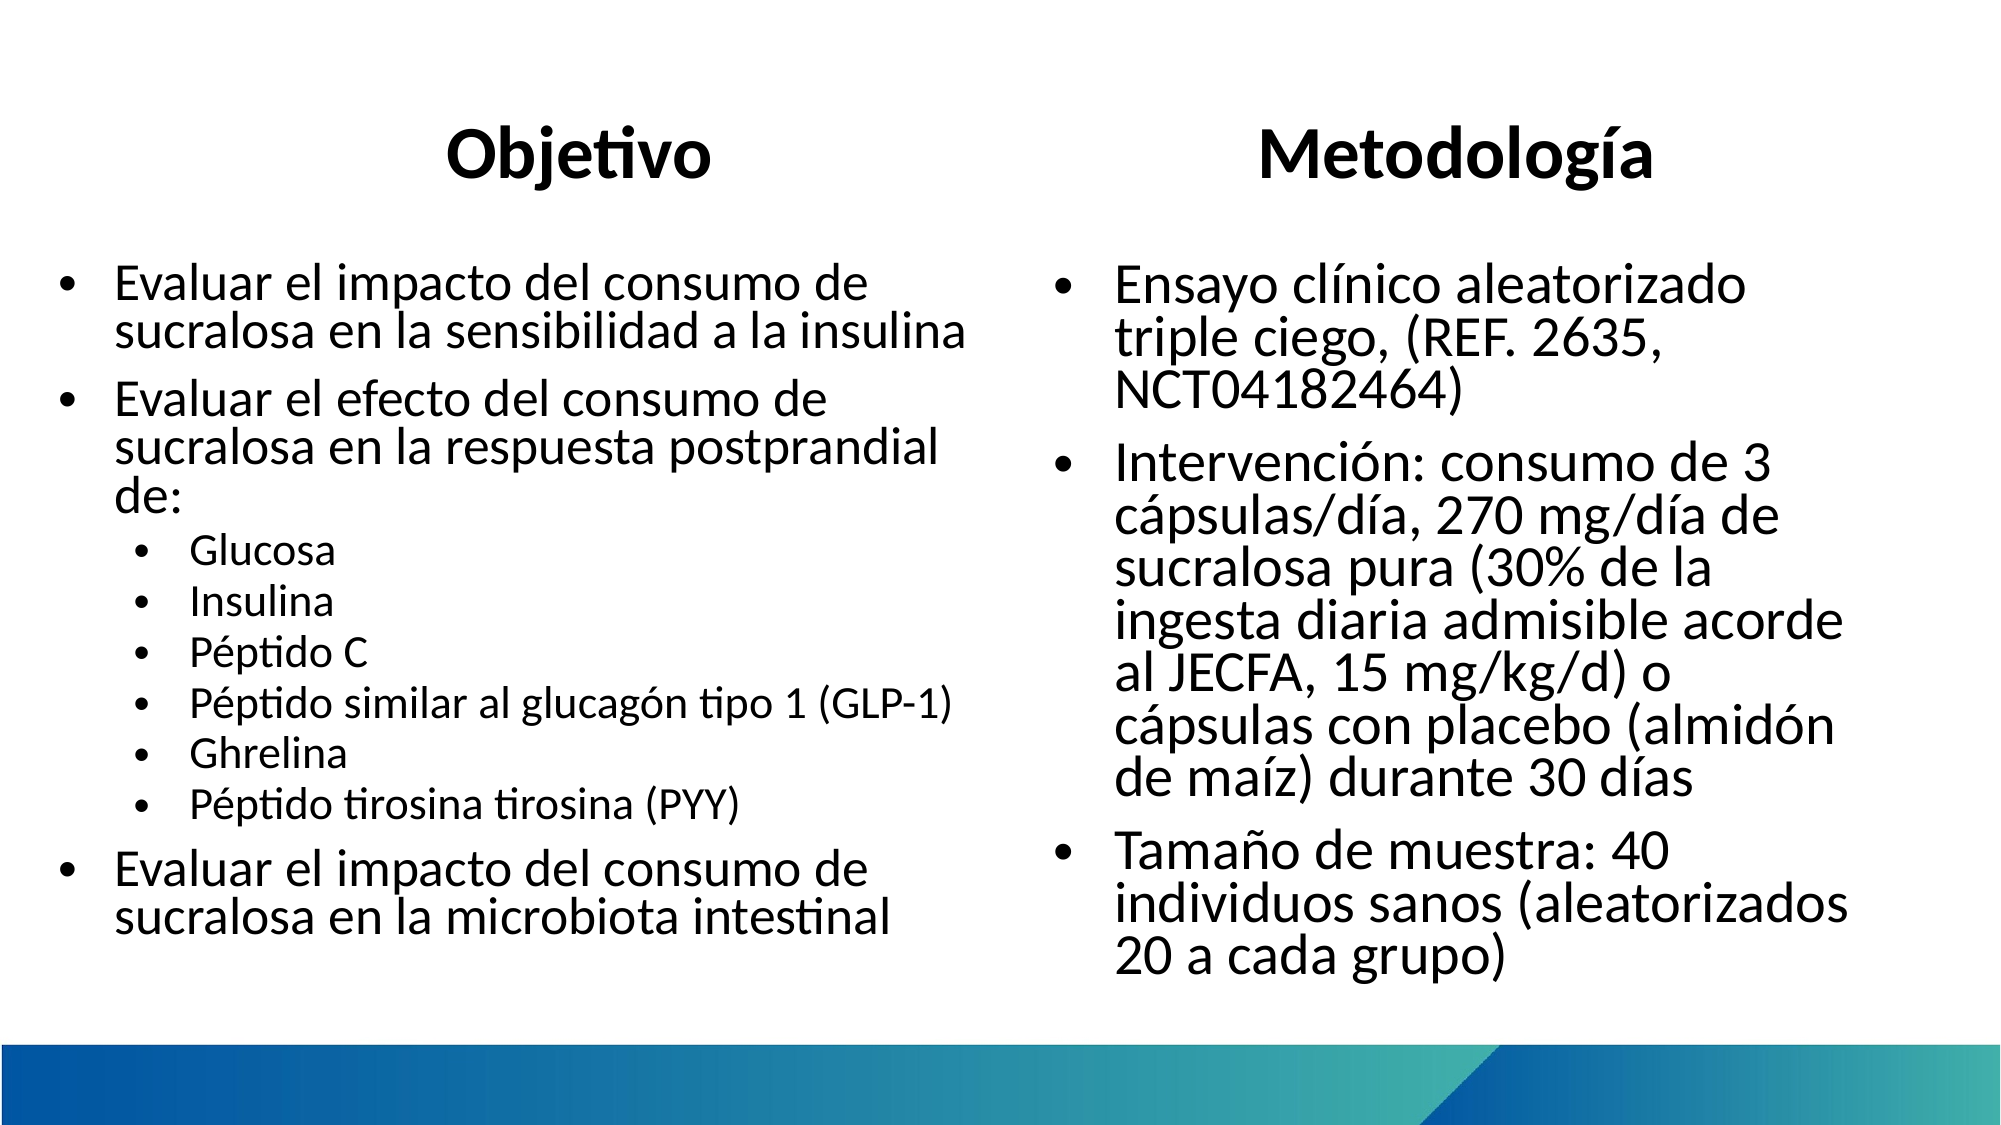

Objetivo
Metodología
Evaluar el impacto del consumo de sucralosa en la sensibilidad a la insulina
Evaluar el efecto del consumo de sucralosa en la respuesta postprandial de:
Glucosa
Insulina
Péptido C
Péptido similar al glucagón tipo 1 (GLP-1)
Ghrelina
Péptido tirosina tirosina (PYY)
Evaluar el impacto del consumo de sucralosa en la microbiota intestinal
Ensayo clínico aleatorizado triple ciego, (REF. 2635, NCT04182464)
Intervención: consumo de 3 cápsulas/día, 270 mg/día de sucralosa pura (30% de la ingesta diaria admisible acorde al JECFA, 15 mg/kg/d) o cápsulas con placebo (almidón de maíz) durante 30 días
Tamaño de muestra: 40 individuos sanos (aleatorizados 20 a cada grupo)